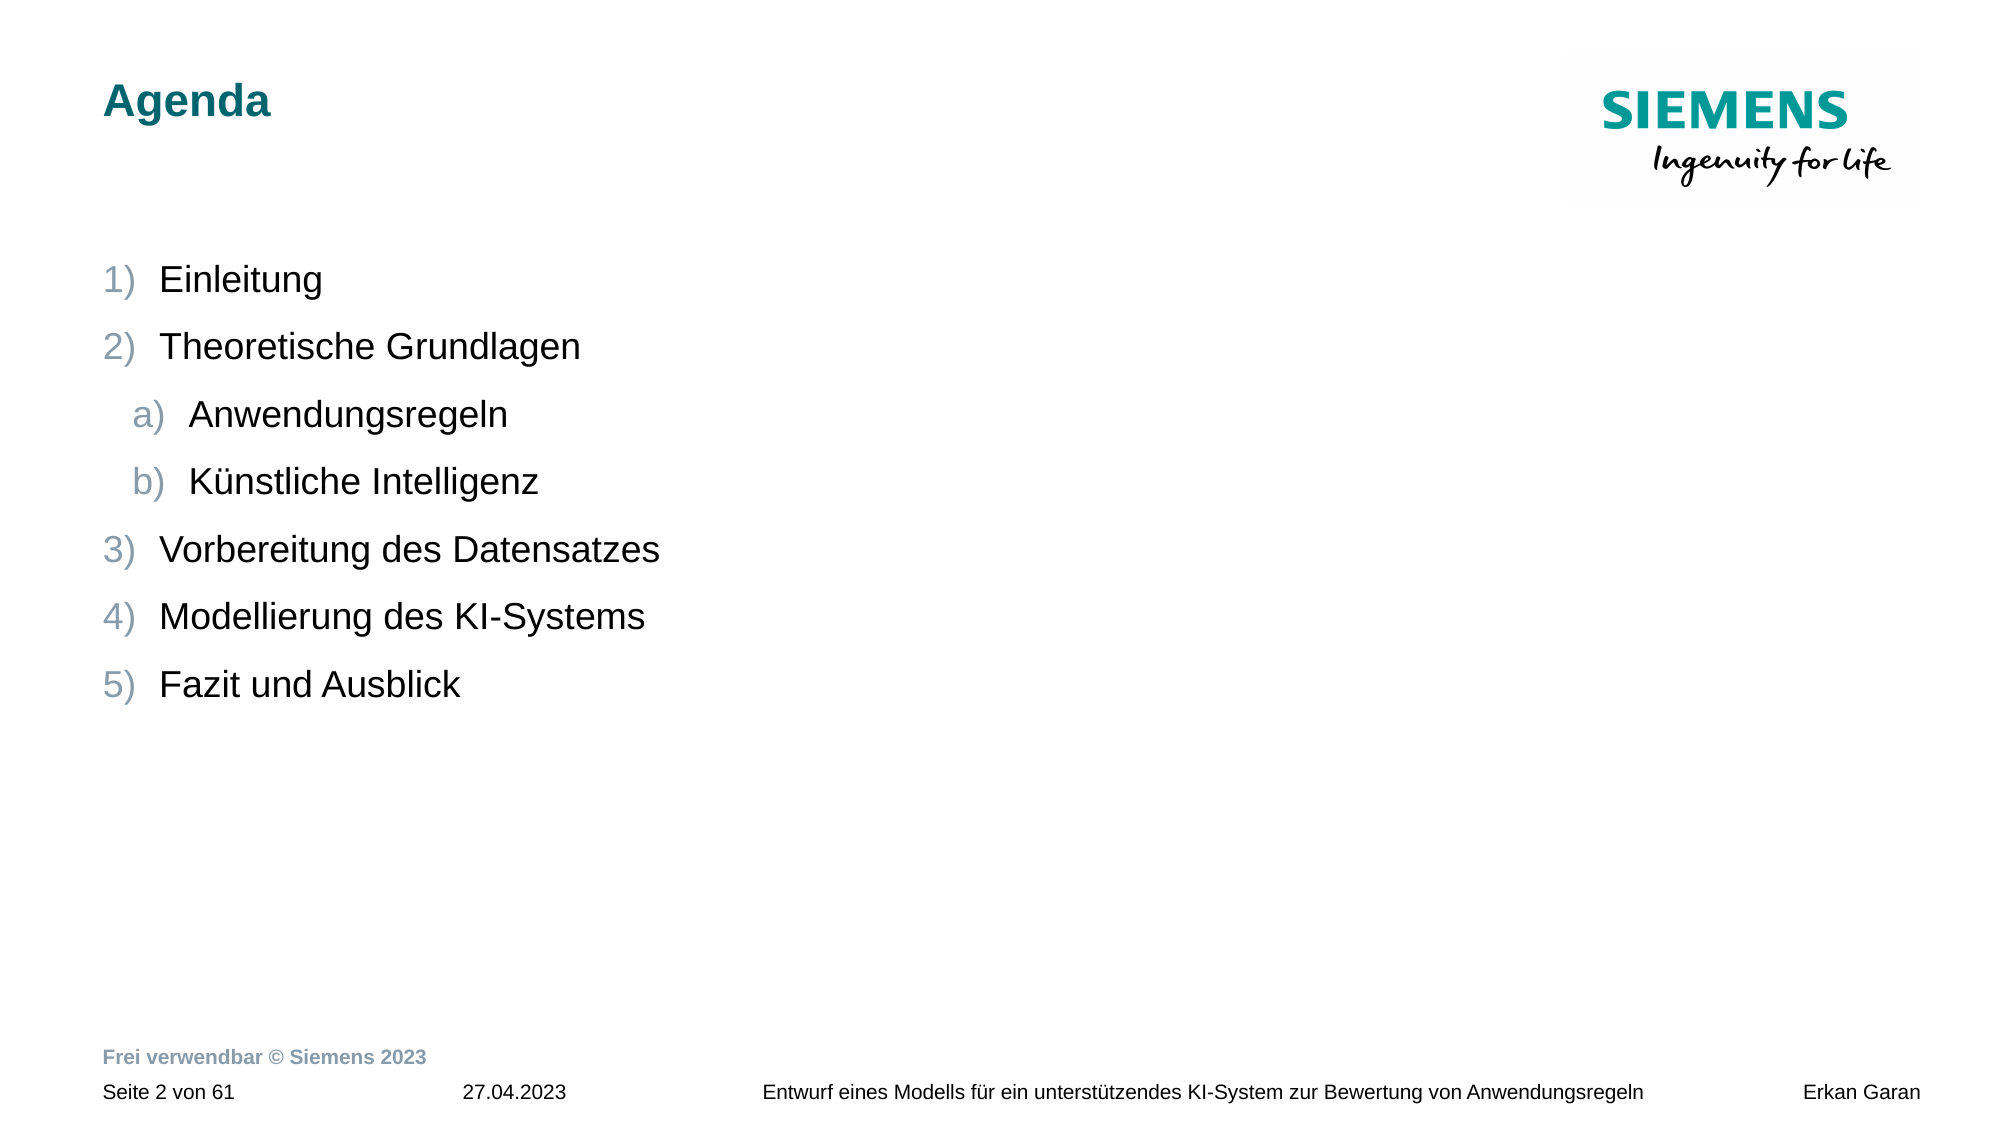

# Agenda
Einleitung
Theoretische Grundlagen
Anwendungsregeln
Künstliche Intelligenz
Vorbereitung des Datensatzes
Modellierung des KI-Systems
Fazit und Ausblick